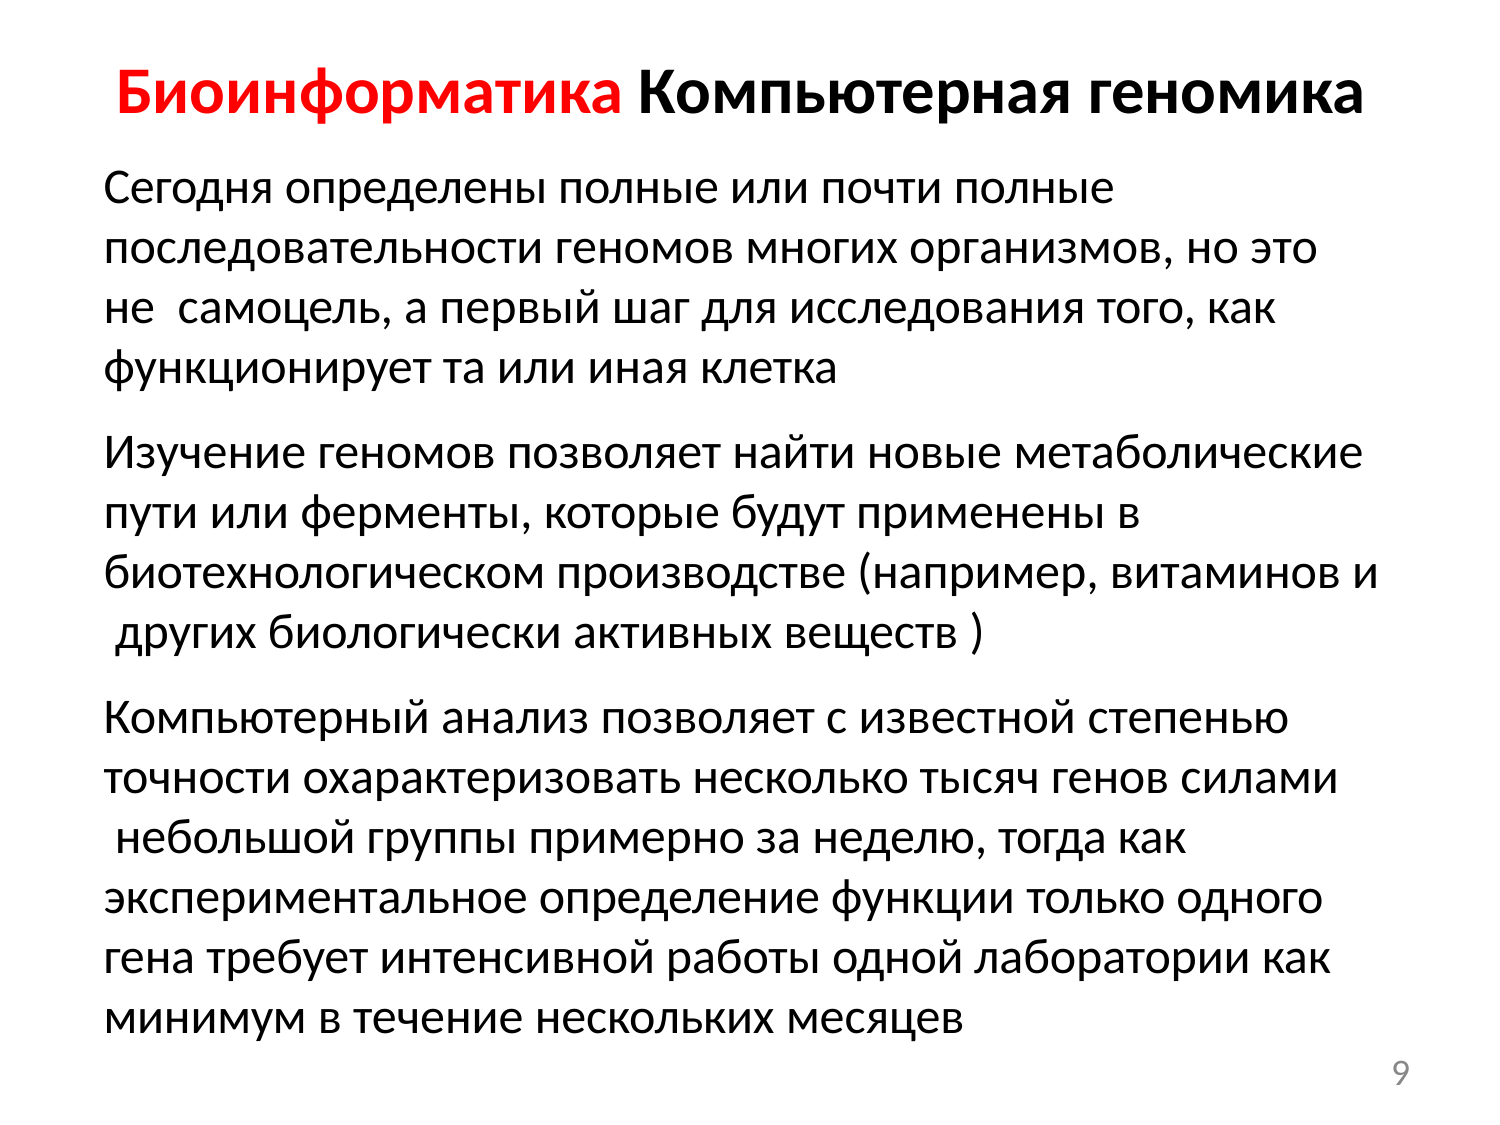

# Биоинформатика Компьютерная геномика
Сегодня определены полные или почти полные  последовательности геномов многих организмов, но это	не  самоцель, а первый шаг для исследования того, как  функционирует та или иная клетка
Изучение геномов позволяет найти новые метаболические  пути или ферменты, которые будут применены в  биотехнологическом производстве (например, витаминов и  других биологически активных веществ )
Компьютерный анализ позволяет с известной степенью  точности охарактеризовать несколько тысяч генов силами  небольшой группы примерно за неделю, тогда как  экспериментальное определение функции только одного  гена требует интенсивной работы одной лаборатории как  минимум в течение нескольких месяцев
9